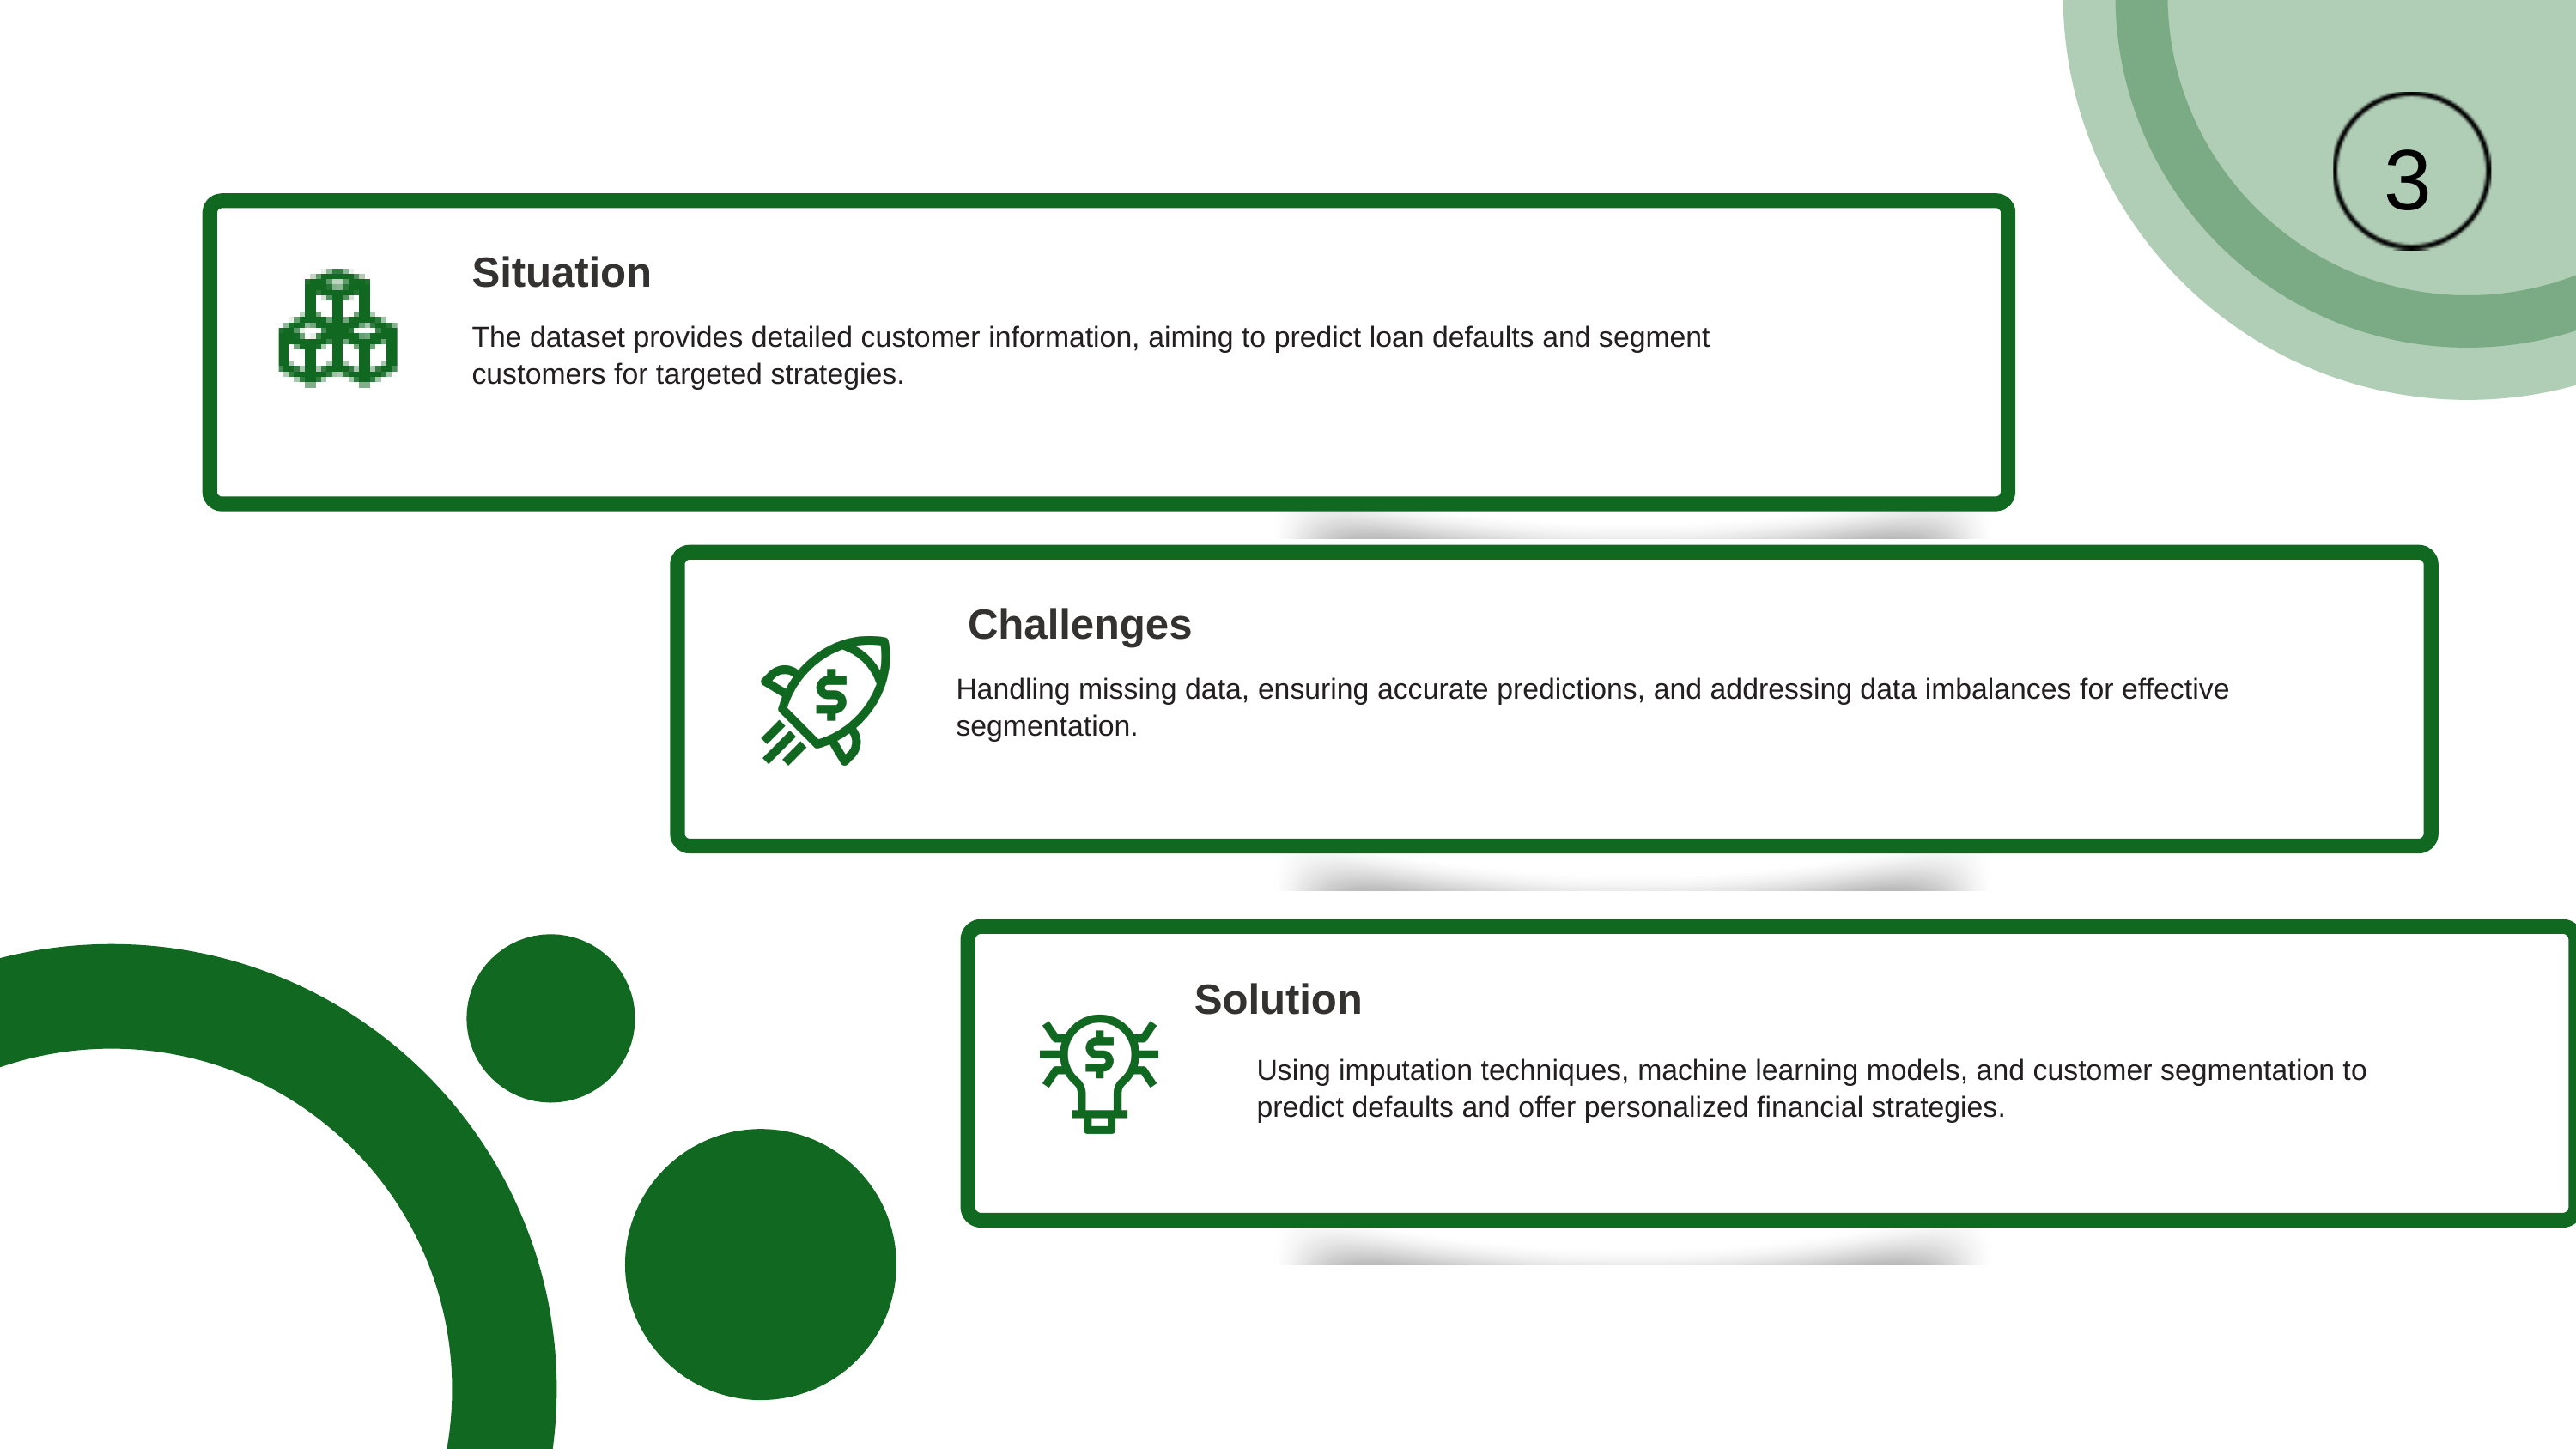

3

Situation

The dataset provides detailed customer information, aiming to predict loan defaults and segment customers for targeted strategies.

Challenges

Handling missing data, ensuring accurate predictions, and addressing data imbalances for effective segmentation.

Solution

Using imputation techniques, machine learning models, and customer segmentation to predict defaults and offer personalized financial strategies.